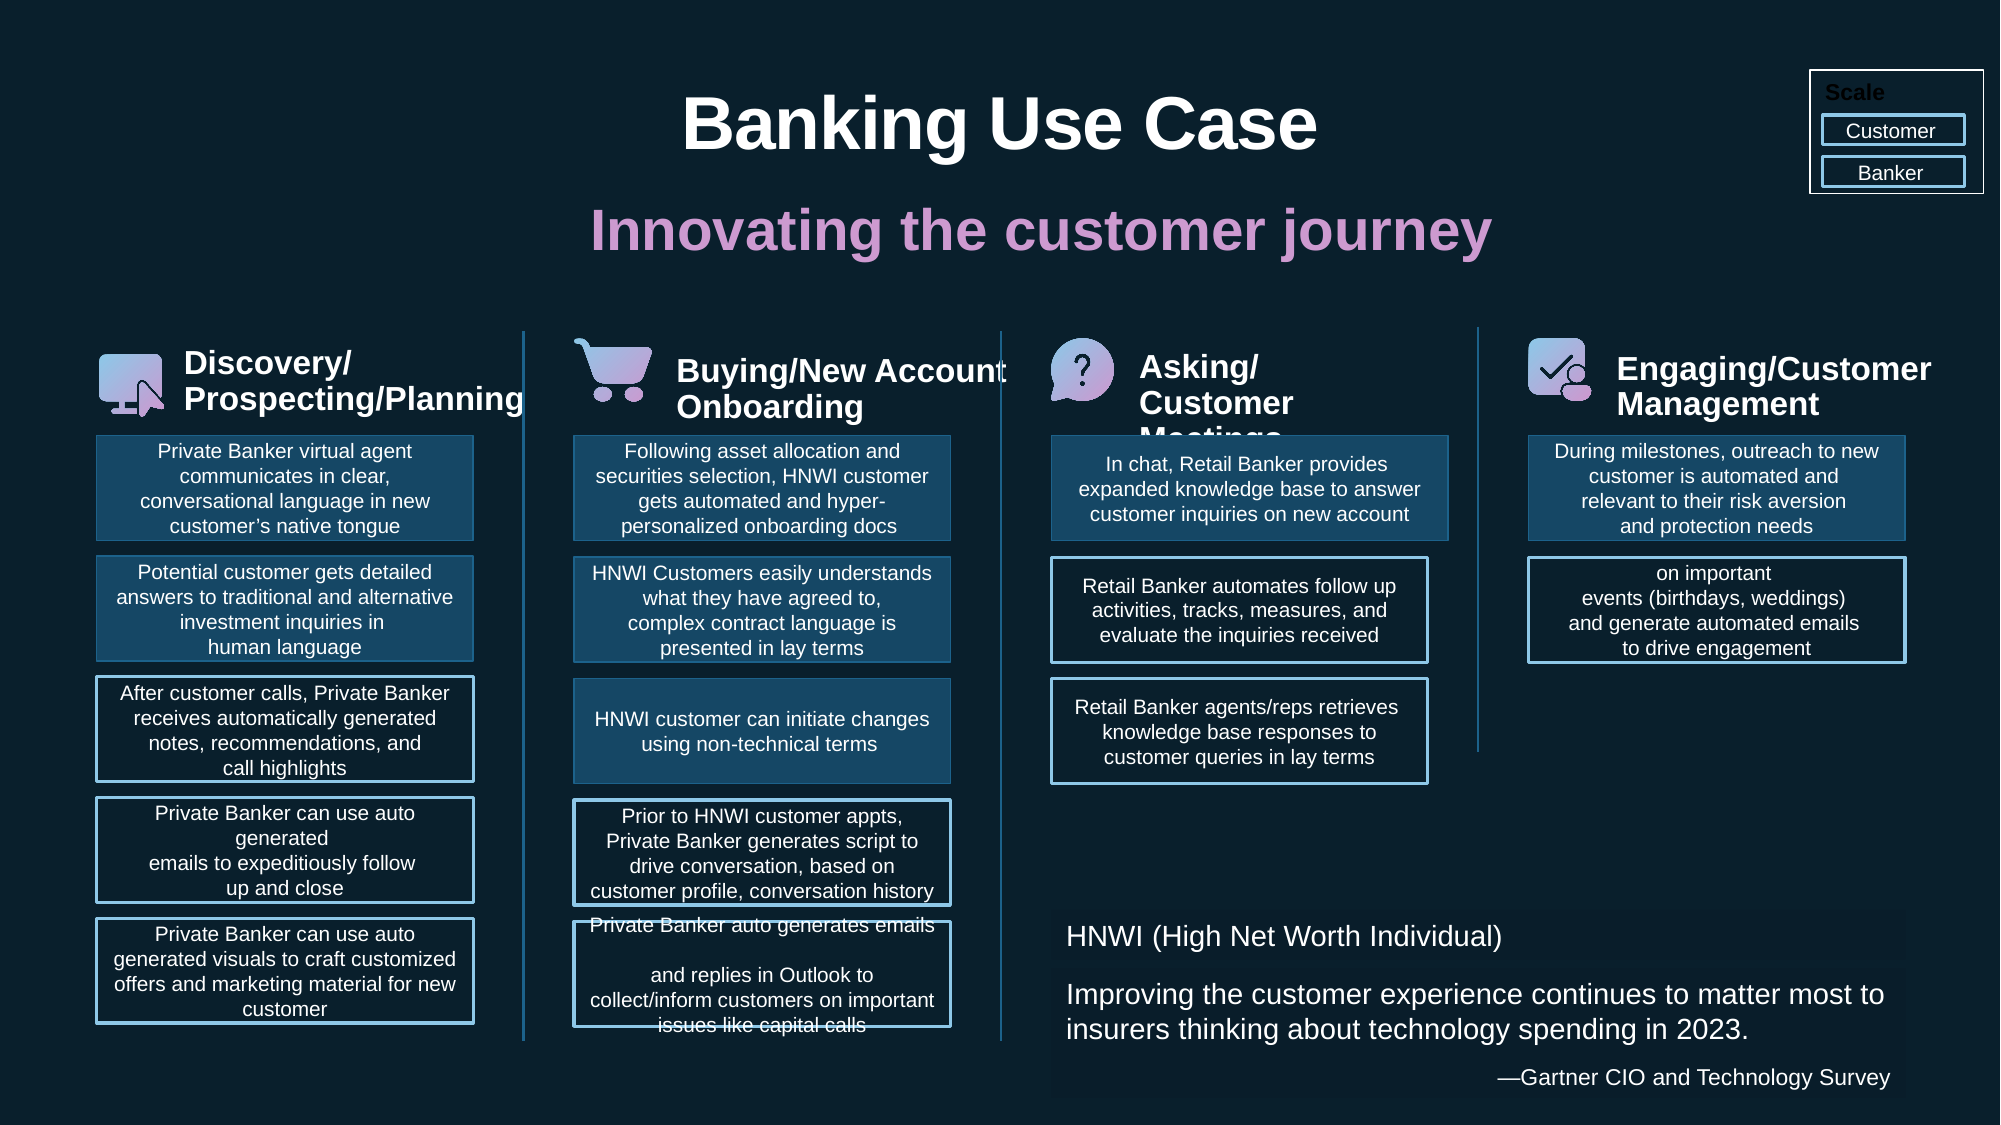

Scale
Customer
Banker
# Banking Use Case
 Innovating the customer journey
Discovery/
Prospecting/Planning

Buying/New Account Onboarding

Asking/Customer Meetings

Engaging/Customer Management
Private Banker virtual agent communicates in clear, conversational language in new customer’s native tongue
Following asset allocation and securities selection, HNWI customer gets automated and hyper-personalized onboarding docs
In chat, Retail Banker provides
expanded knowledge base to answer customer inquiries on new account
During milestones, outreach to new customer is automated and
relevant to their risk aversion
and protection needs
Potential customer gets detailed answers to traditional and alternative investment inquiries in
human language
HNWI Customers easily understands what they have agreed to,
complex contract language is presented in lay terms
Retail Banker automates follow up activities, tracks, measures, and evaluate the inquiries received
on important
events (birthdays, weddings)
and generate automated emails
to drive engagement
After customer calls, Private Banker receives automatically generated notes, recommendations, and call highlights
HNWI customer can initiate changes using non‑technical terms
Retail Banker agents/reps retrieves
knowledge base responses to customer queries in lay terms
Private Banker can use auto generated
emails to expeditiously follow
up and close
Prior to HNWI customer appts, Private Banker generates script to drive conversation, based on customer profile, conversation history
HNWI (High Net Worth Individual)
Private Banker can use auto generated visuals to craft customized offers and marketing material for new customer
Private Banker auto generates emails
and replies in Outlook to collect/inform customers on important issues like capital calls
Improving the customer experience continues to matter most to insurers thinking about technology spending in 2023.
—Gartner CIO and Technology Survey